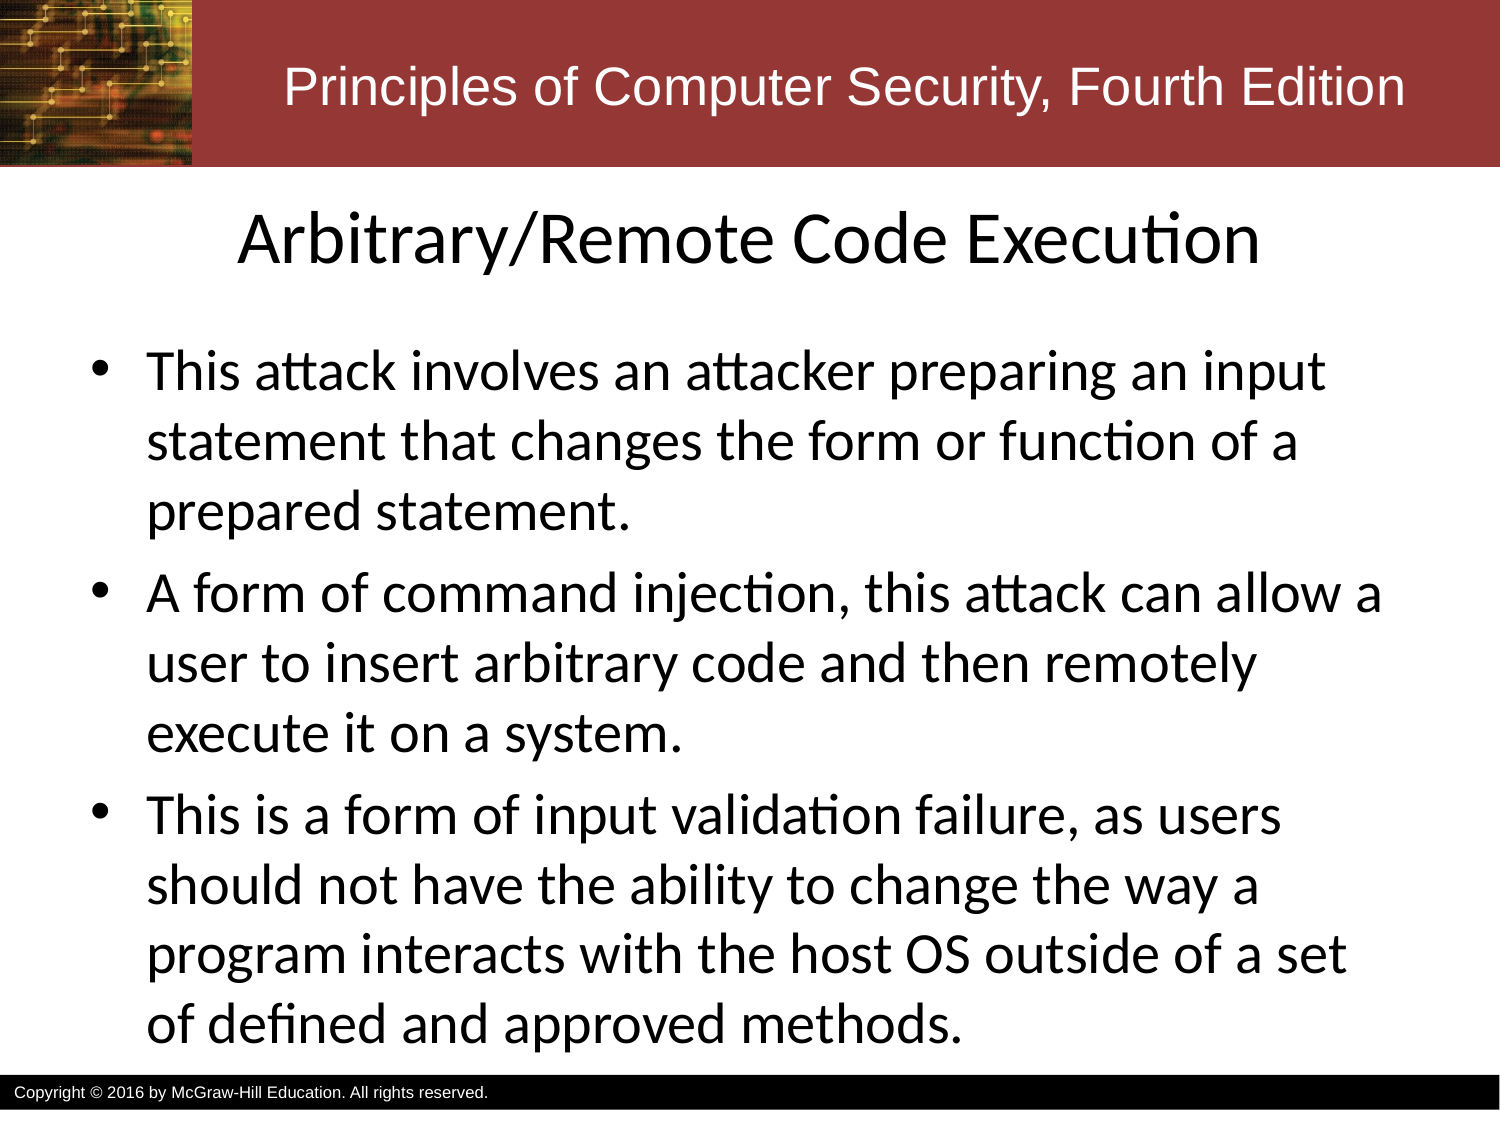

# Arbitrary/Remote Code Execution
This attack involves an attacker preparing an input statement that changes the form or function of a prepared statement.
A form of command injection, this attack can allow a user to insert arbitrary code and then remotely execute it on a system.
This is a form of input validation failure, as users should not have the ability to change the way a program interacts with the host OS outside of a set of defined and approved methods.